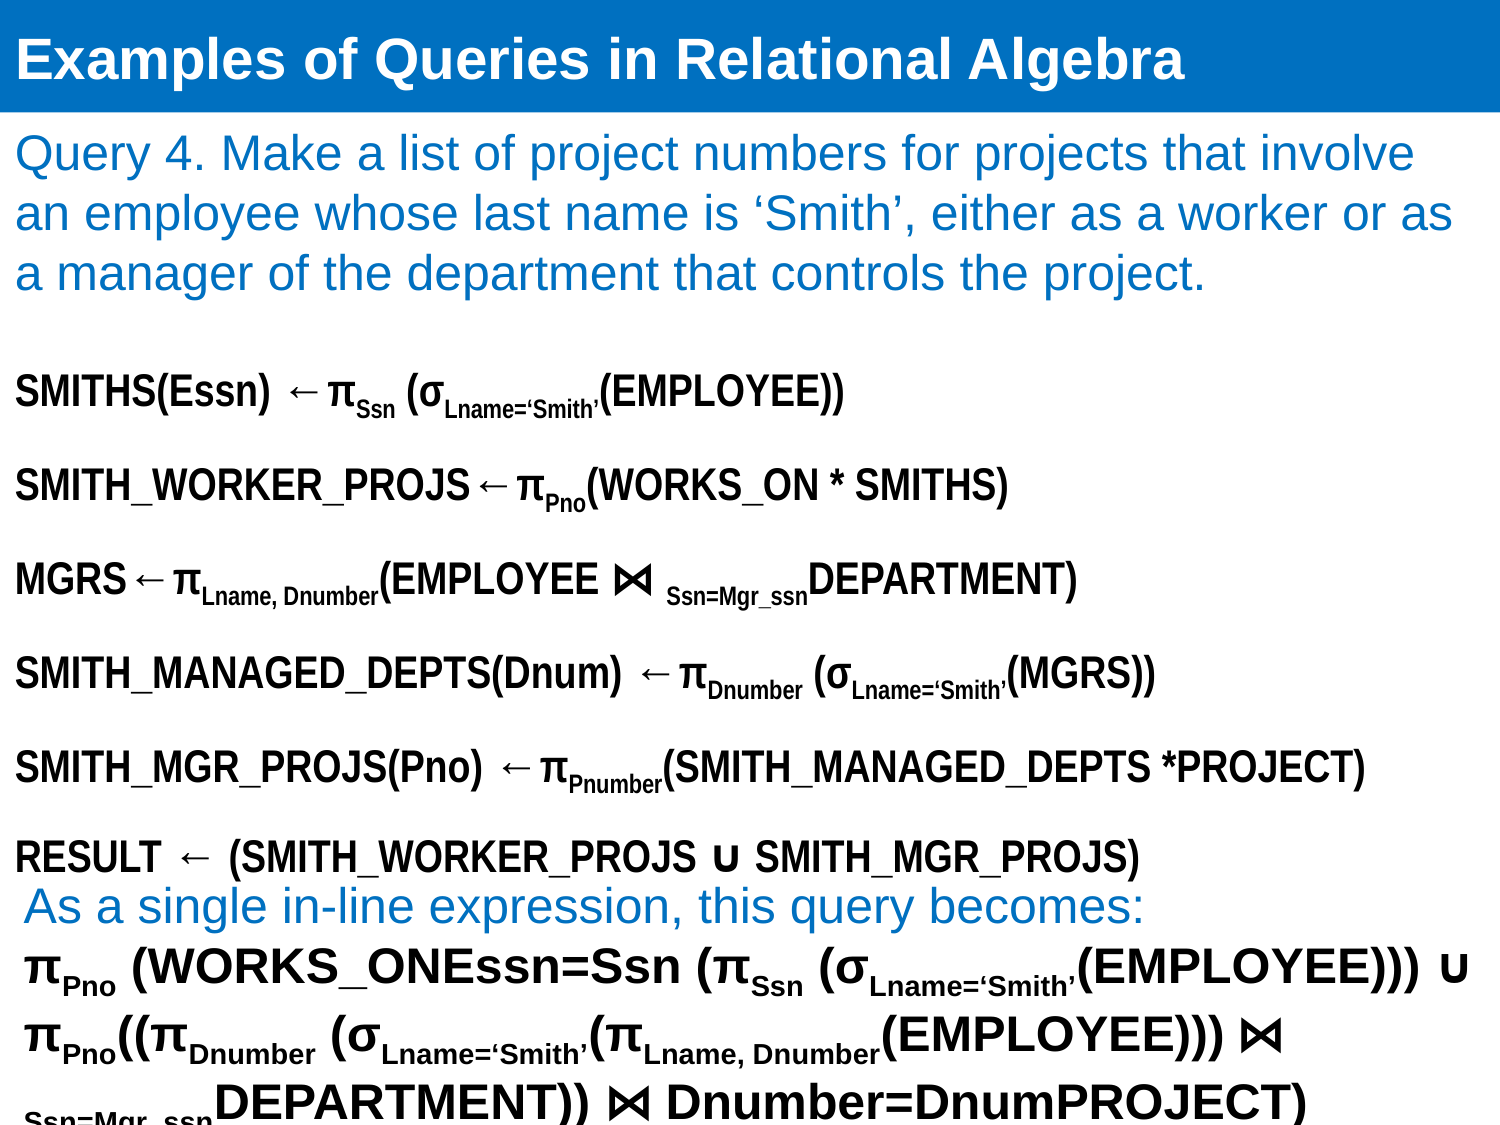

# Examples of Queries in Relational Algebra
Query 4. Make a list of project numbers for projects that involve an employee whose last name is ‘Smith’, either as a worker or as a manager of the department that controls the project.

SMITHS(Essn) ←πSsn (σLname=‘Smith’(EMPLOYEE)) SMITH_WORKER_PROJS←πPno(WORKS_ON * SMITHS)
MGRS←πLname, Dnumber(EMPLOYEE ⋈ Ssn=Mgr_ssnDEPARTMENT) SMITH_MANAGED_DEPTS(Dnum) ←πDnumber (σLname=‘Smith’(MGRS)) SMITH_MGR_PROJS(Pno) ←πPnumber(SMITH_MANAGED_DEPTS *PROJECT)
RESULT ← (SMITH_WORKER_PROJS ∪ SMITH_MGR_PROJS)

As a single in-line expression, this query becomes:
πPno (WORKS_ONEssn=Ssn (πSsn (σLname=‘Smith’(EMPLOYEE))) ∪ πPno((πDnumber (σLname=‘Smith’(πLname, Dnumber(EMPLOYEE))) ⋈ Ssn=Mgr_ssnDEPARTMENT)) ⋈ Dnumber=DnumPROJECT)